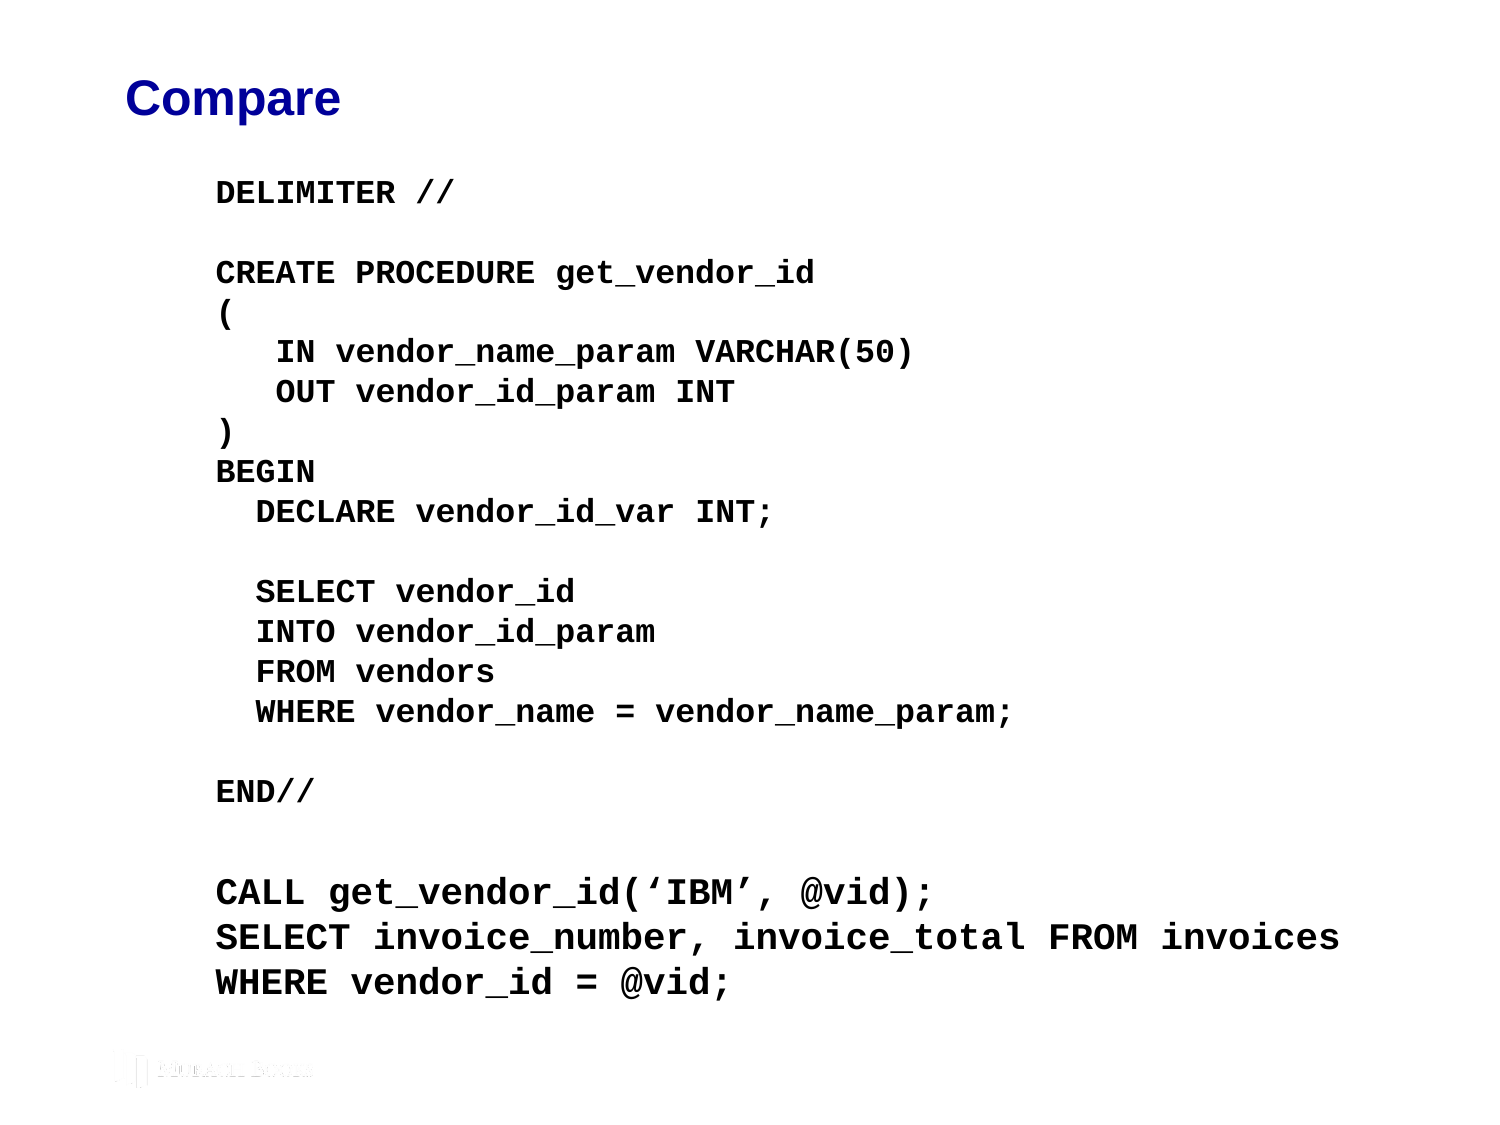

# Compare
DELIMITER //

CREATE PROCEDURE get_vendor_id
(
   IN vendor_name_param VARCHAR(50)
   OUT vendor_id_param INT
)
BEGIN
  DECLARE vendor_id_var INT;

  SELECT vendor_id
  INTO vendor_id_param
  FROM vendors
  WHERE vendor_name = vendor_name_param;

END//

CALL get_vendor_id(‘IBM’, @vid);
SELECT invoice_number, invoice_total FROM invoices
WHERE vendor_id = @vid;

© 2019, Mike Murach & Associates, Inc.

C15, Slide 216